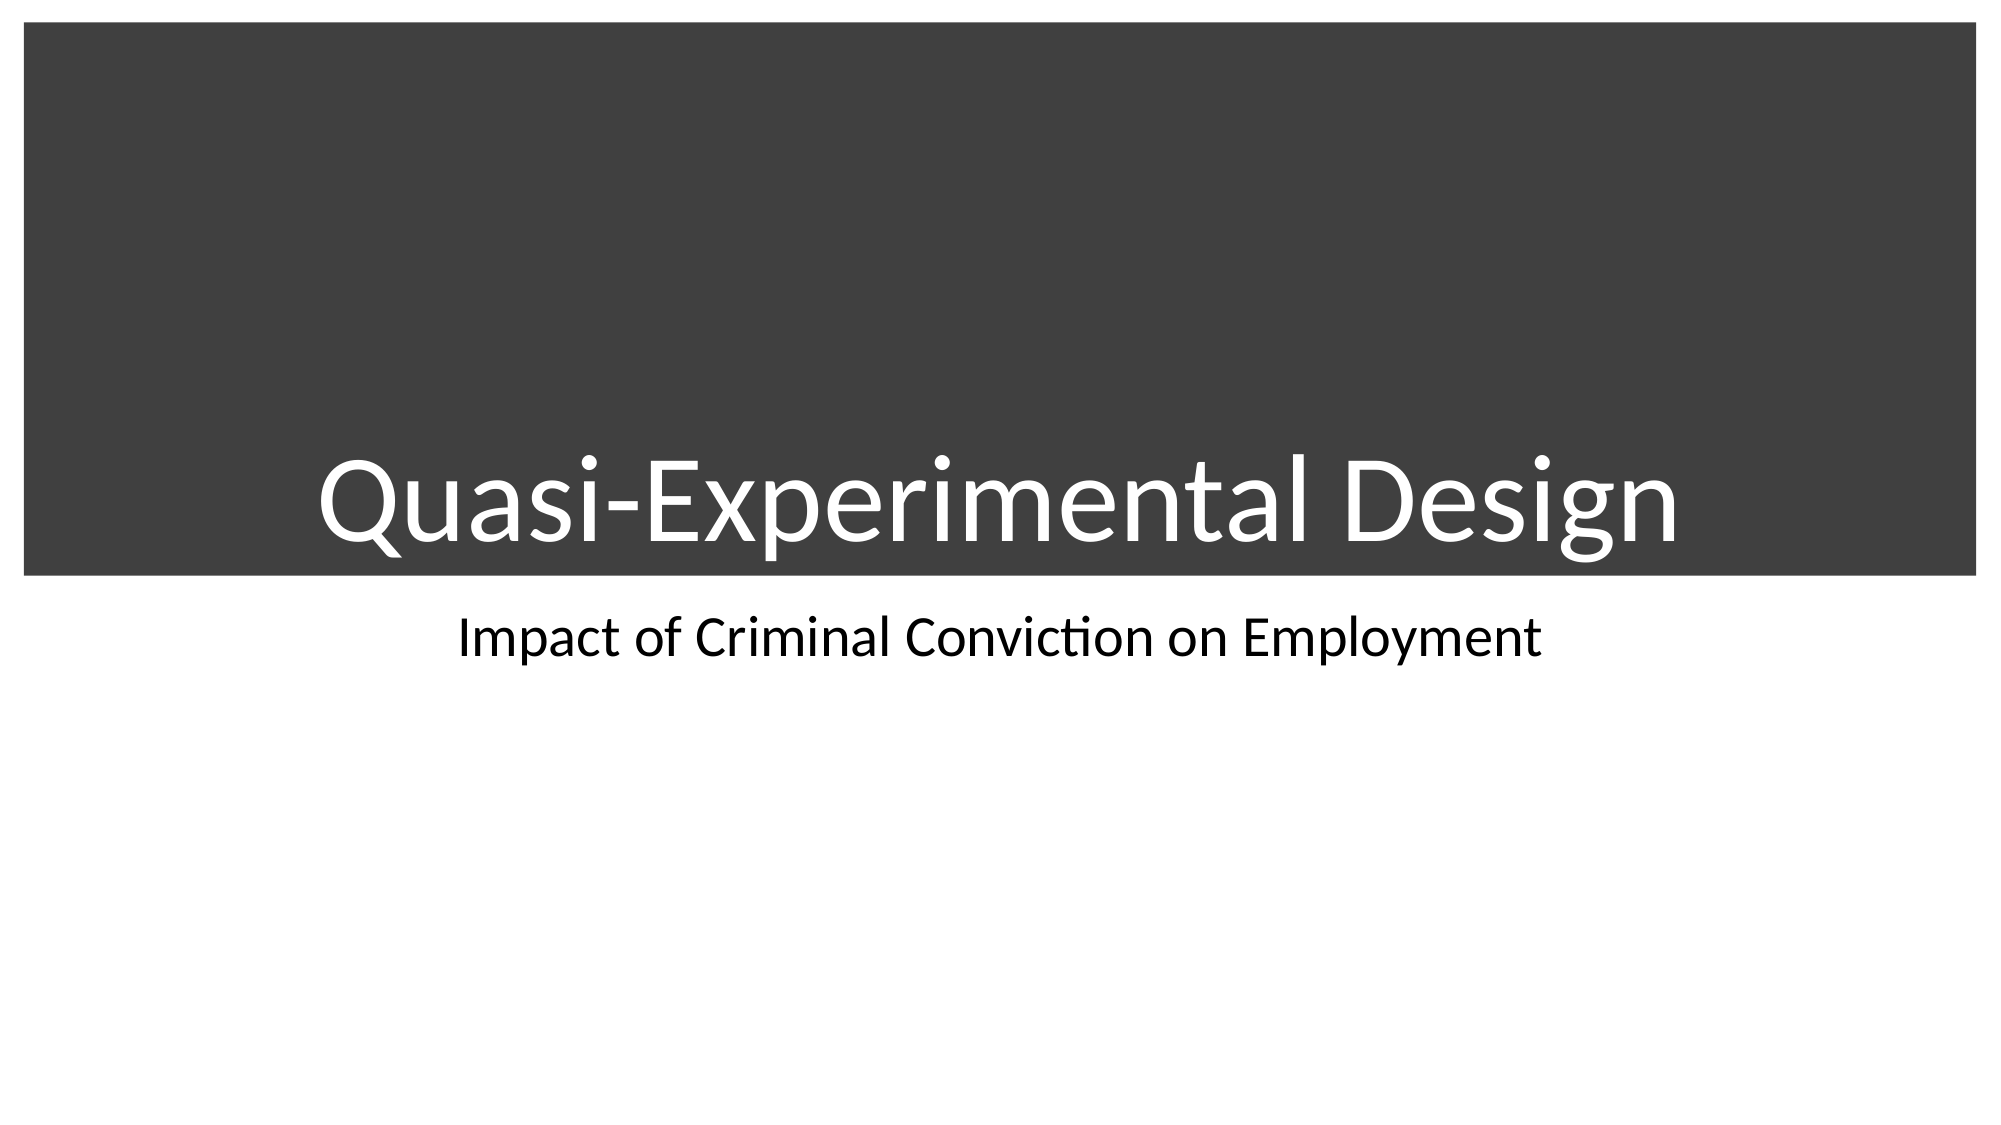

# Quasi-Experimental Design
Impact of Criminal Conviction on Employment